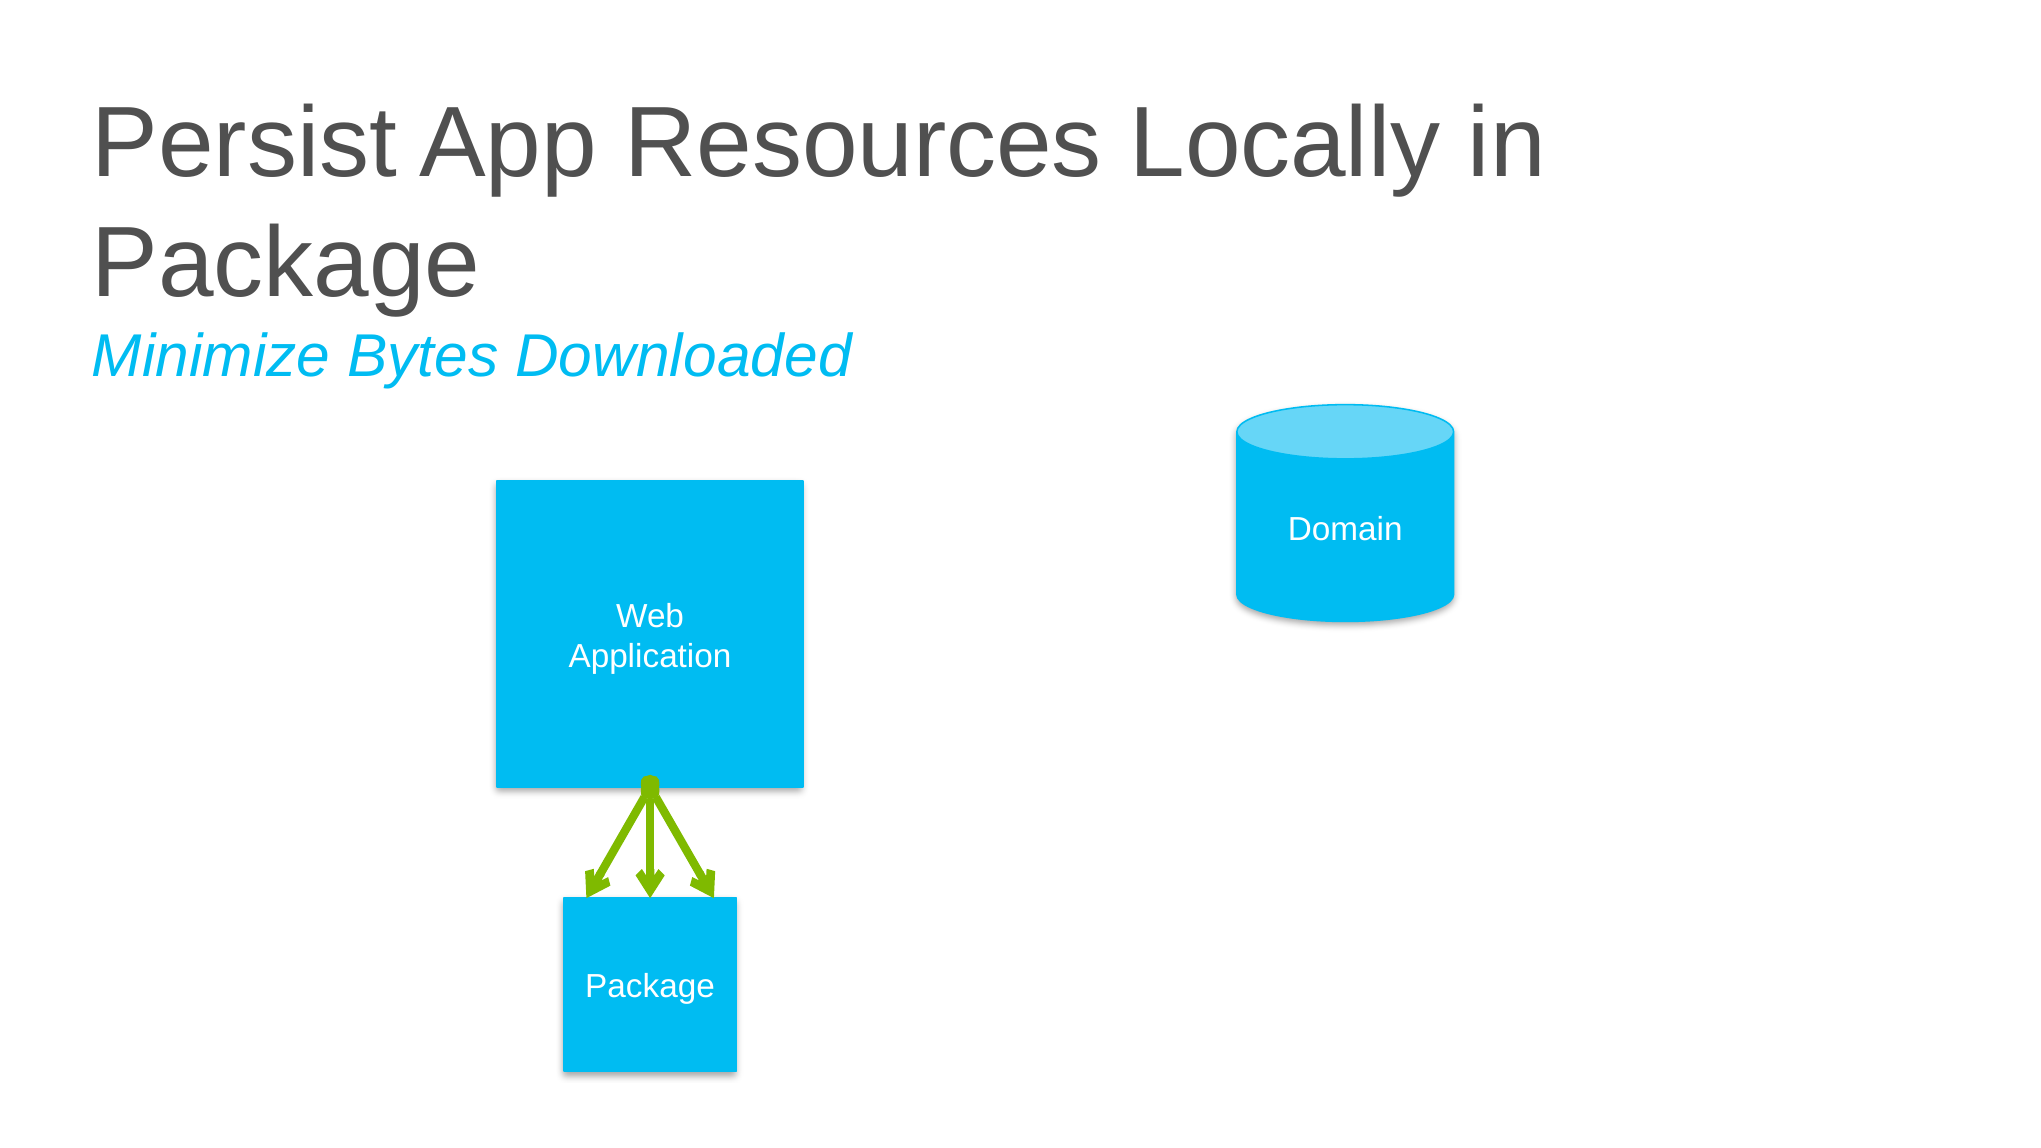

# Persist App Resources Locally in Package Minimize Bytes Downloaded
Domain
Web
Application
Package